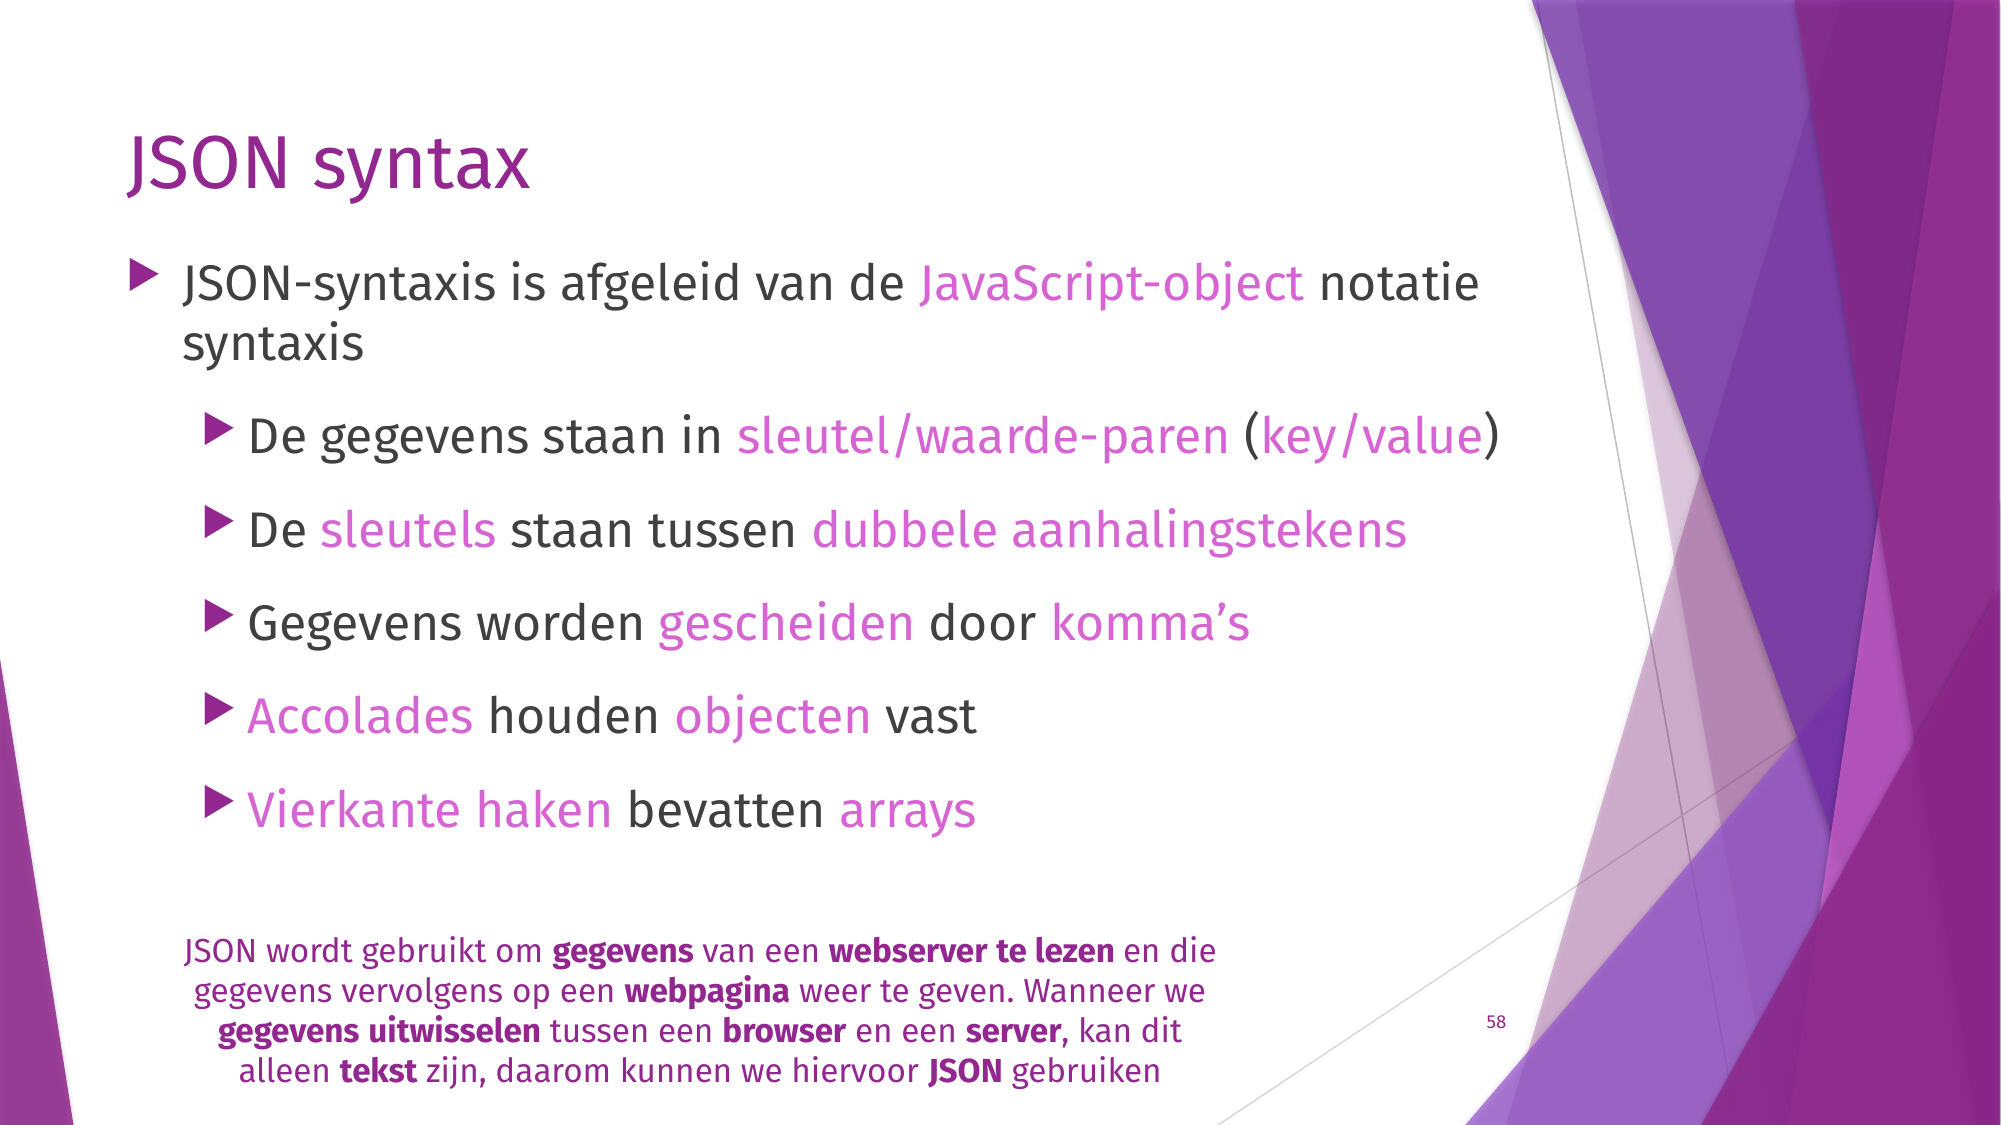

# JSON syntax
JSON-syntaxis is afgeleid van de JavaScript-object notatie syntaxis
De gegevens staan in sleutel/waarde-paren (key/value)
De sleutels staan tussen dubbele aanhalingstekens
Gegevens worden gescheiden door komma’s
Accolades houden objecten vast
Vierkante haken bevatten arrays

JSON wordt gebruikt om gegevens van een webserver te lezen en die gegevens vervolgens op een webpagina weer te geven. Wanneer we gegevens uitwisselen tussen een browser en een server, kan dit alleen tekst zijn, daarom kunnen we hiervoor JSON gebruiken
58